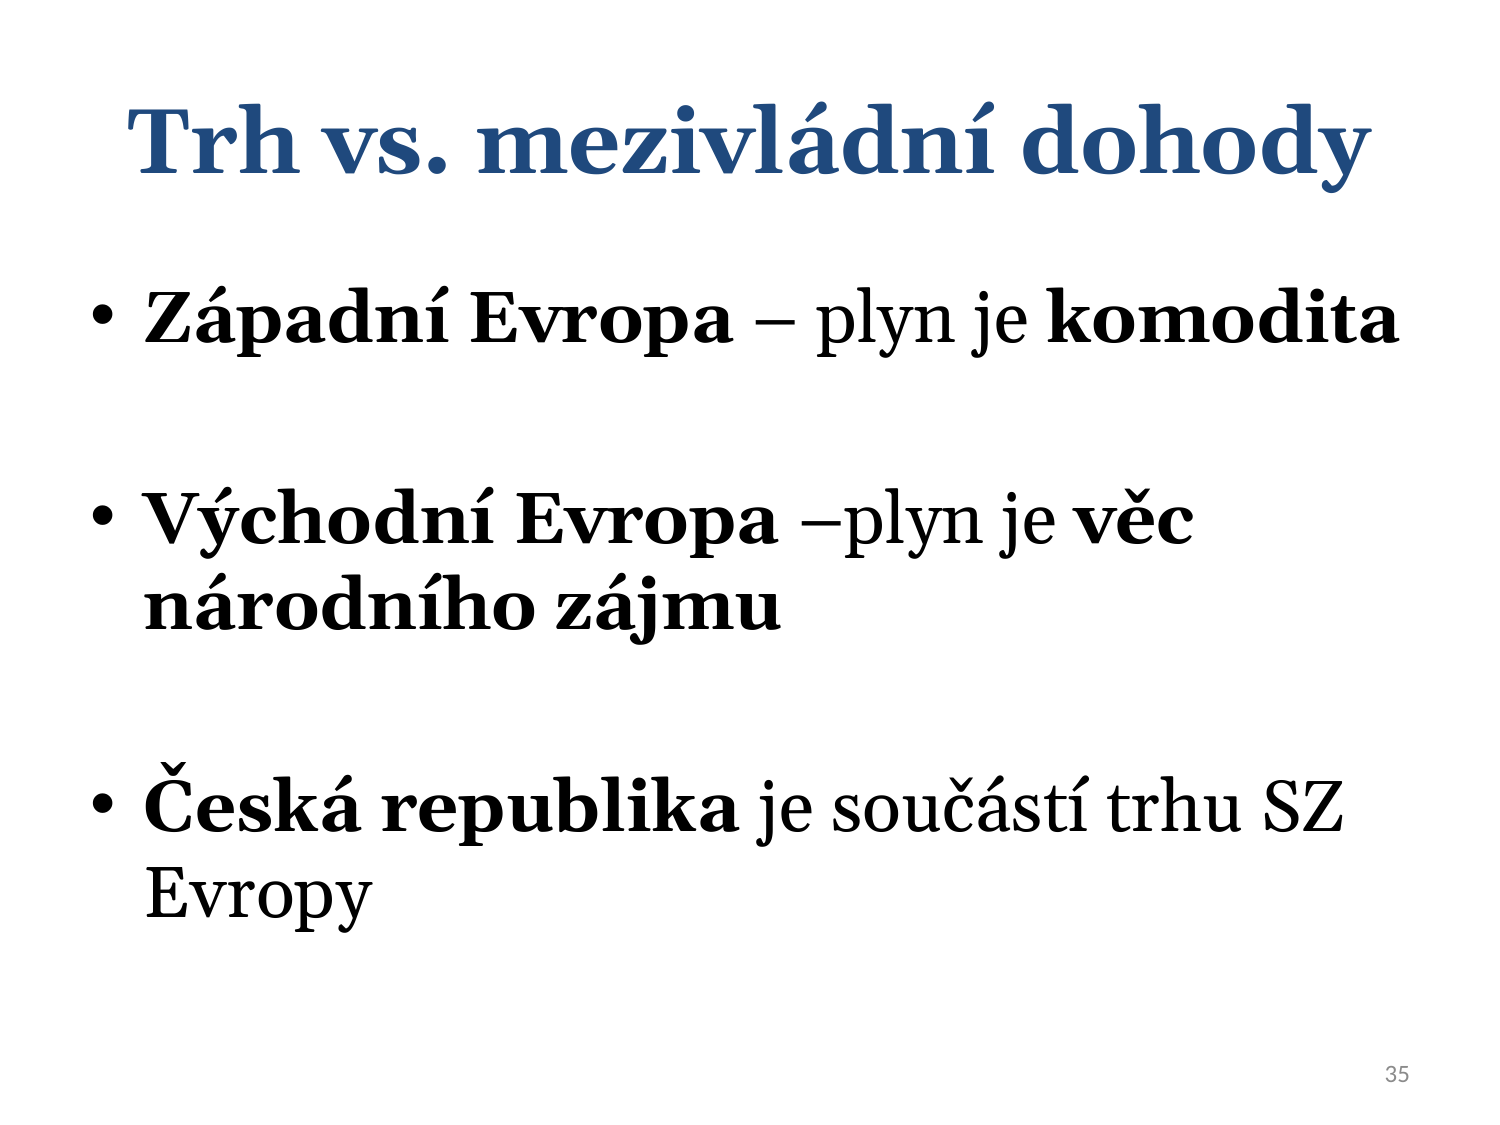

# Trh vs. mezivládní dohody
Západní Evropa – plyn je komodita

Východní Evropa –plyn je věc národního zájmu

Česká republika je součástí trhu SZ Evropy

35